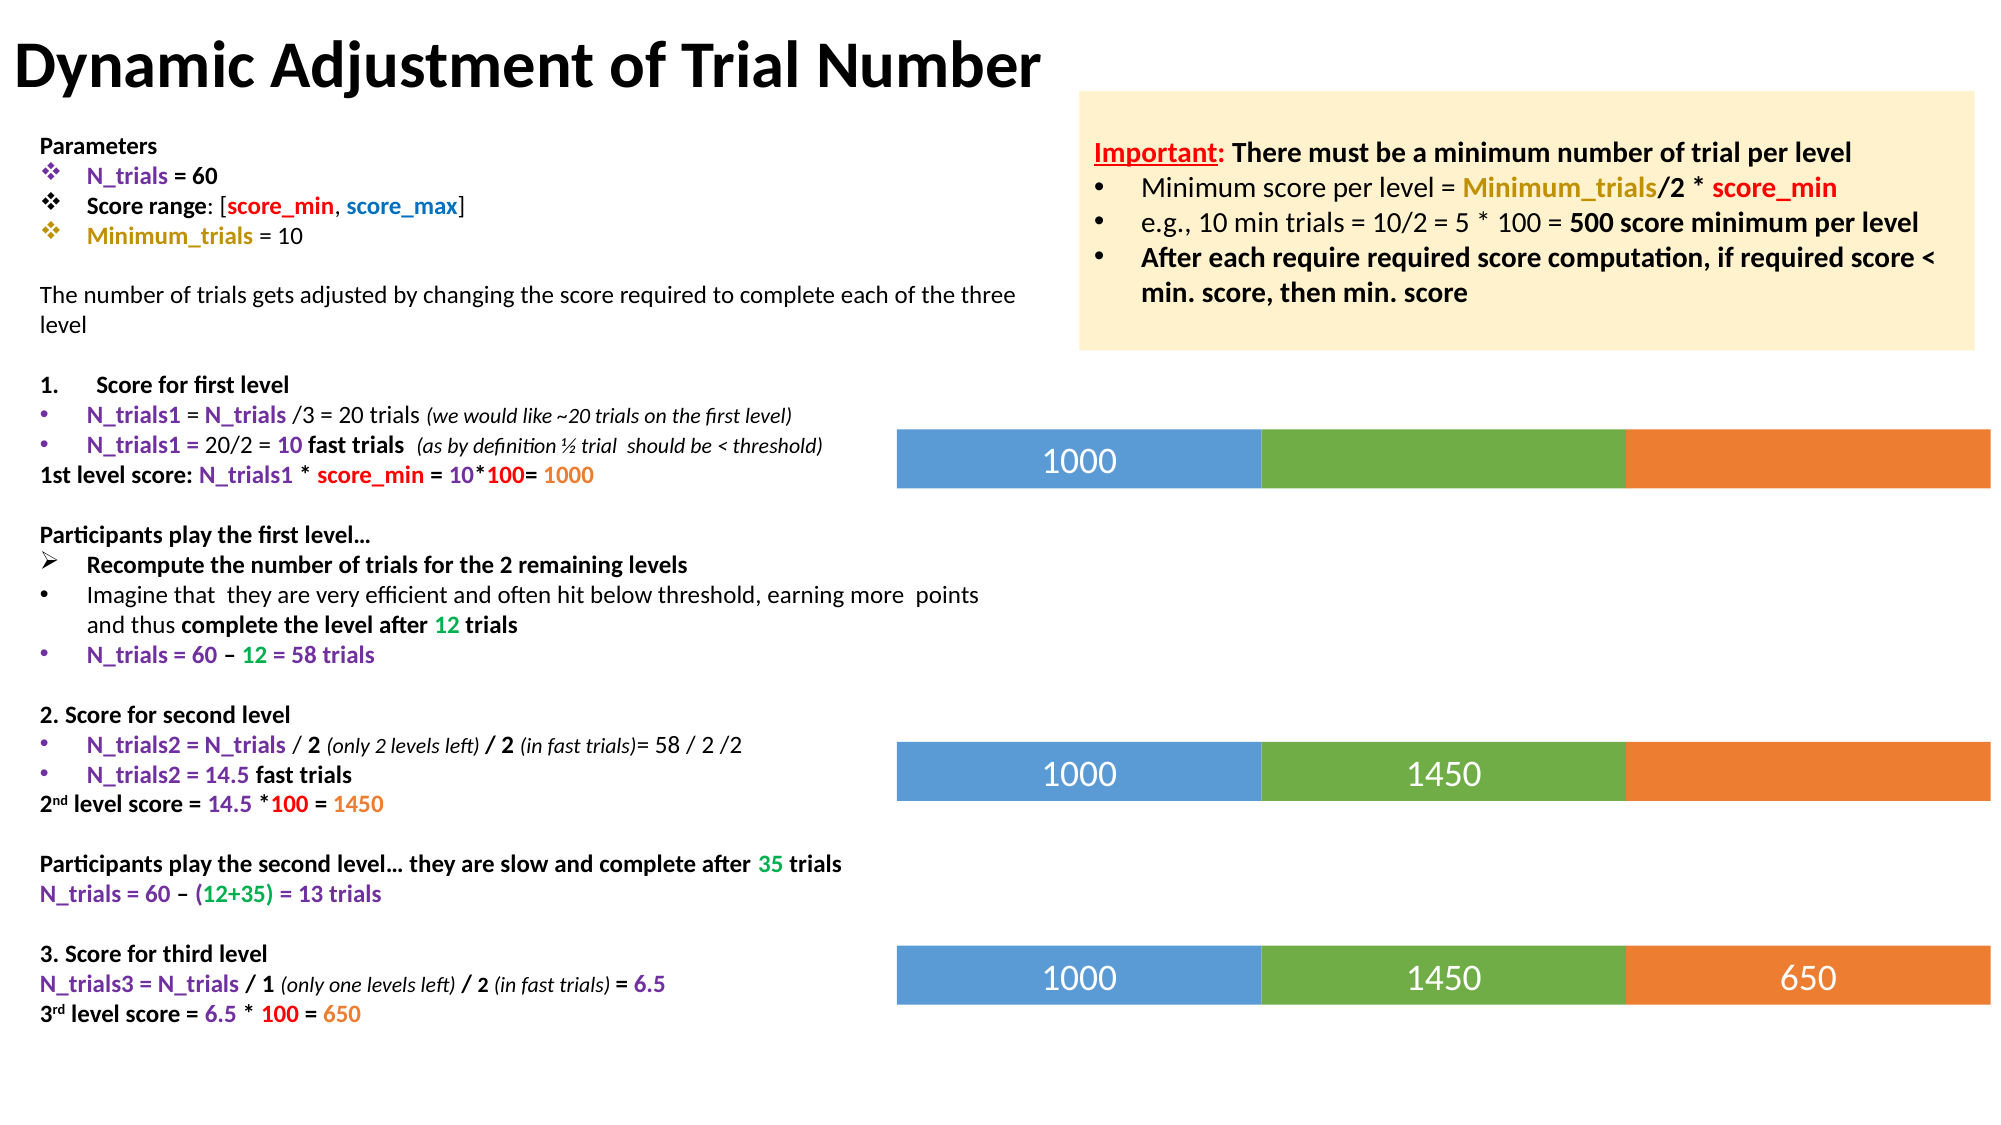

Dynamic Adjustment of Trial Number

Important: There must be a minimum number of trial per level
Minimum score per level = Minimum_trials/2 * score_min
e.g., 10 min trials = 10/2 = 5 * 100 = 500 score minimum per level
After each require required score computation, if required score < min. score, then min. score

Parameters
N_trials = 60
Score range: [score_min, score_max]
Minimum_trials = 10

The number of trials gets adjusted by changing the score required to complete each of the three level

Score for first level
N_trials1 = N_trials /3 = 20 trials (we would like ~20 trials on the first level)
N_trials1 = 20/2 = 10 fast trials  (as by definition ½ trial  should be < threshold)
1st level score: N_trials1 * score_min = 10*100= 1000

Participants play the first level…
Recompute the number of trials for the 2 remaining levels
Imagine that  they are very efficient and often hit below threshold, earning more  points and thus complete the level after 12 trials
N_trials = 60 – 12 = 58 trials

2. Score for second level
N_trials2 = N_trials / 2 (only 2 levels left) / 2 (in fast trials)= 58 / 2 /2
N_trials2 = 14.5 fast trials
2nd level score = 14.5 *100 = 1450

Participants play the second level… they are slow and complete after 35 trials
N_trials = 60 – (12+35) = 13 trials

3. Score for third level
N_trials3 = N_trials / 1 (only one levels left) / 2 (in fast trials) = 6.5
3rd level score = 6.5 * 100 = 650

1000

1000
1450

1000
1450
650